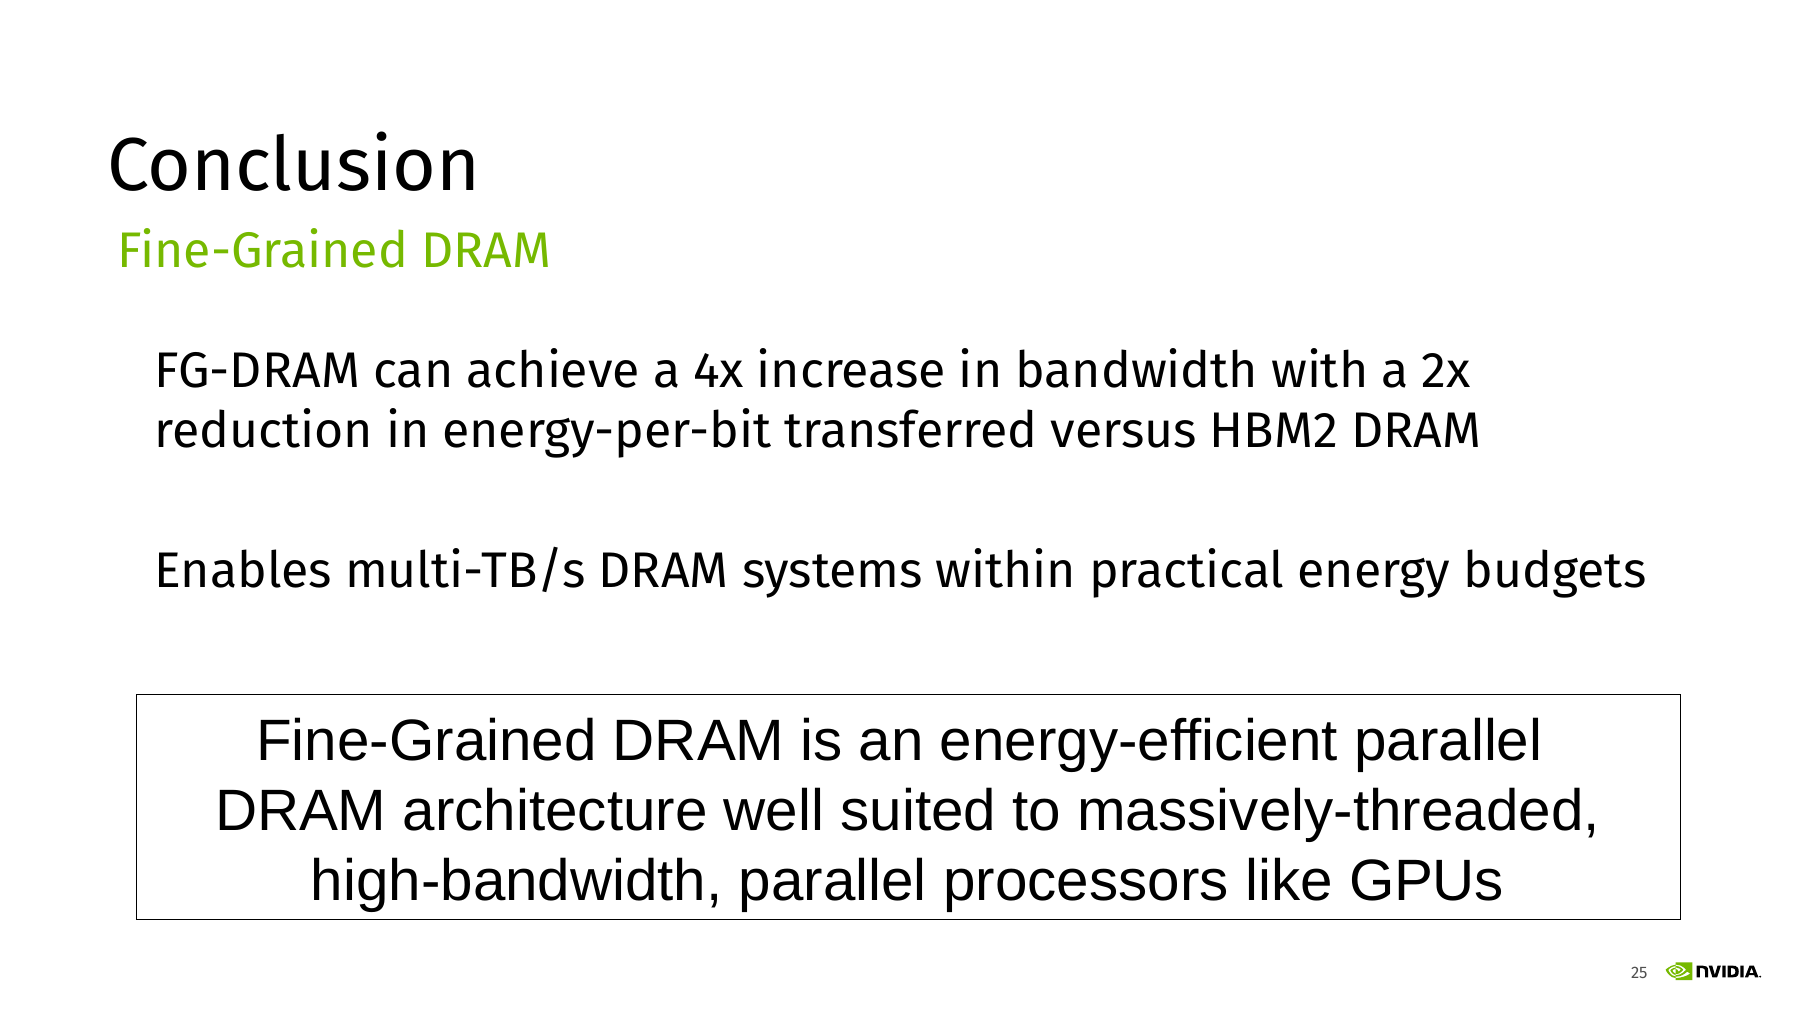

Conclusion
Fine-Grained DRAM

FG-DRAM can achieve a 4x increase in bandwidth with a 2x reduction in energy-per-bit transferred versus HBM2 DRAM

Enables multi-TB/s DRAM systems within practical energy budgets
Fine-Grained DRAM is an energy-efficient parallel
DRAM architecture well suited to massively-threaded, high-bandwidth, parallel processors like GPUs